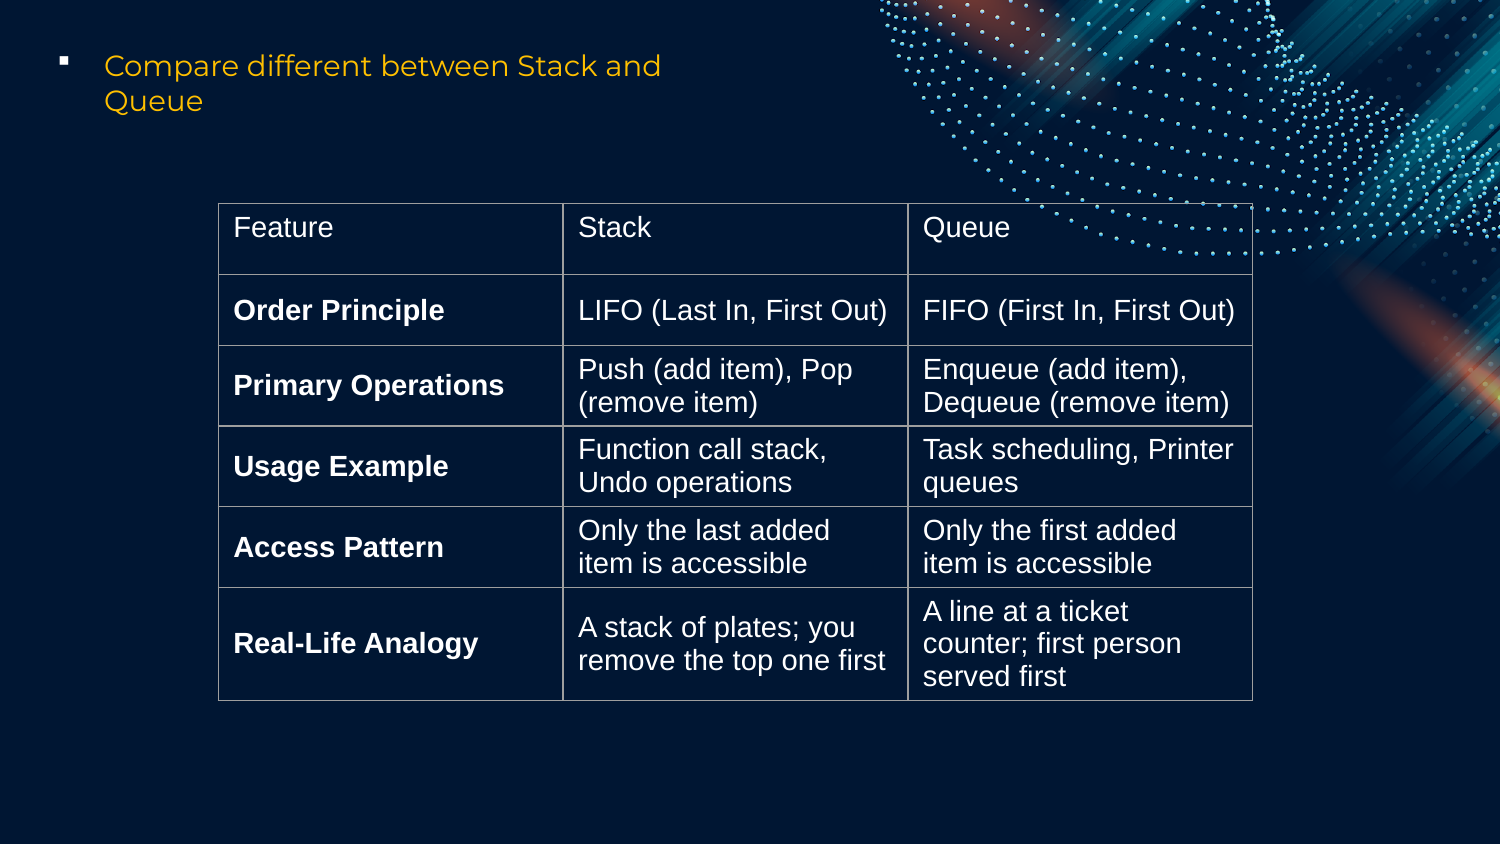

Compare different between Stack and Queue
| Feature | Stack | Queue |
| --- | --- | --- |
| Order Principle | LIFO (Last In, First Out) | FIFO (First In, First Out) |
| Primary Operations | Push (add item), Pop (remove item) | Enqueue (add item), Dequeue (remove item) |
| Usage Example | Function call stack, Undo operations | Task scheduling, Printer queues |
| Access Pattern | Only the last added item is accessible | Only the first added item is accessible |
| Real-Life Analogy | A stack of plates; you remove the top one first | A line at a ticket counter; first person served first |